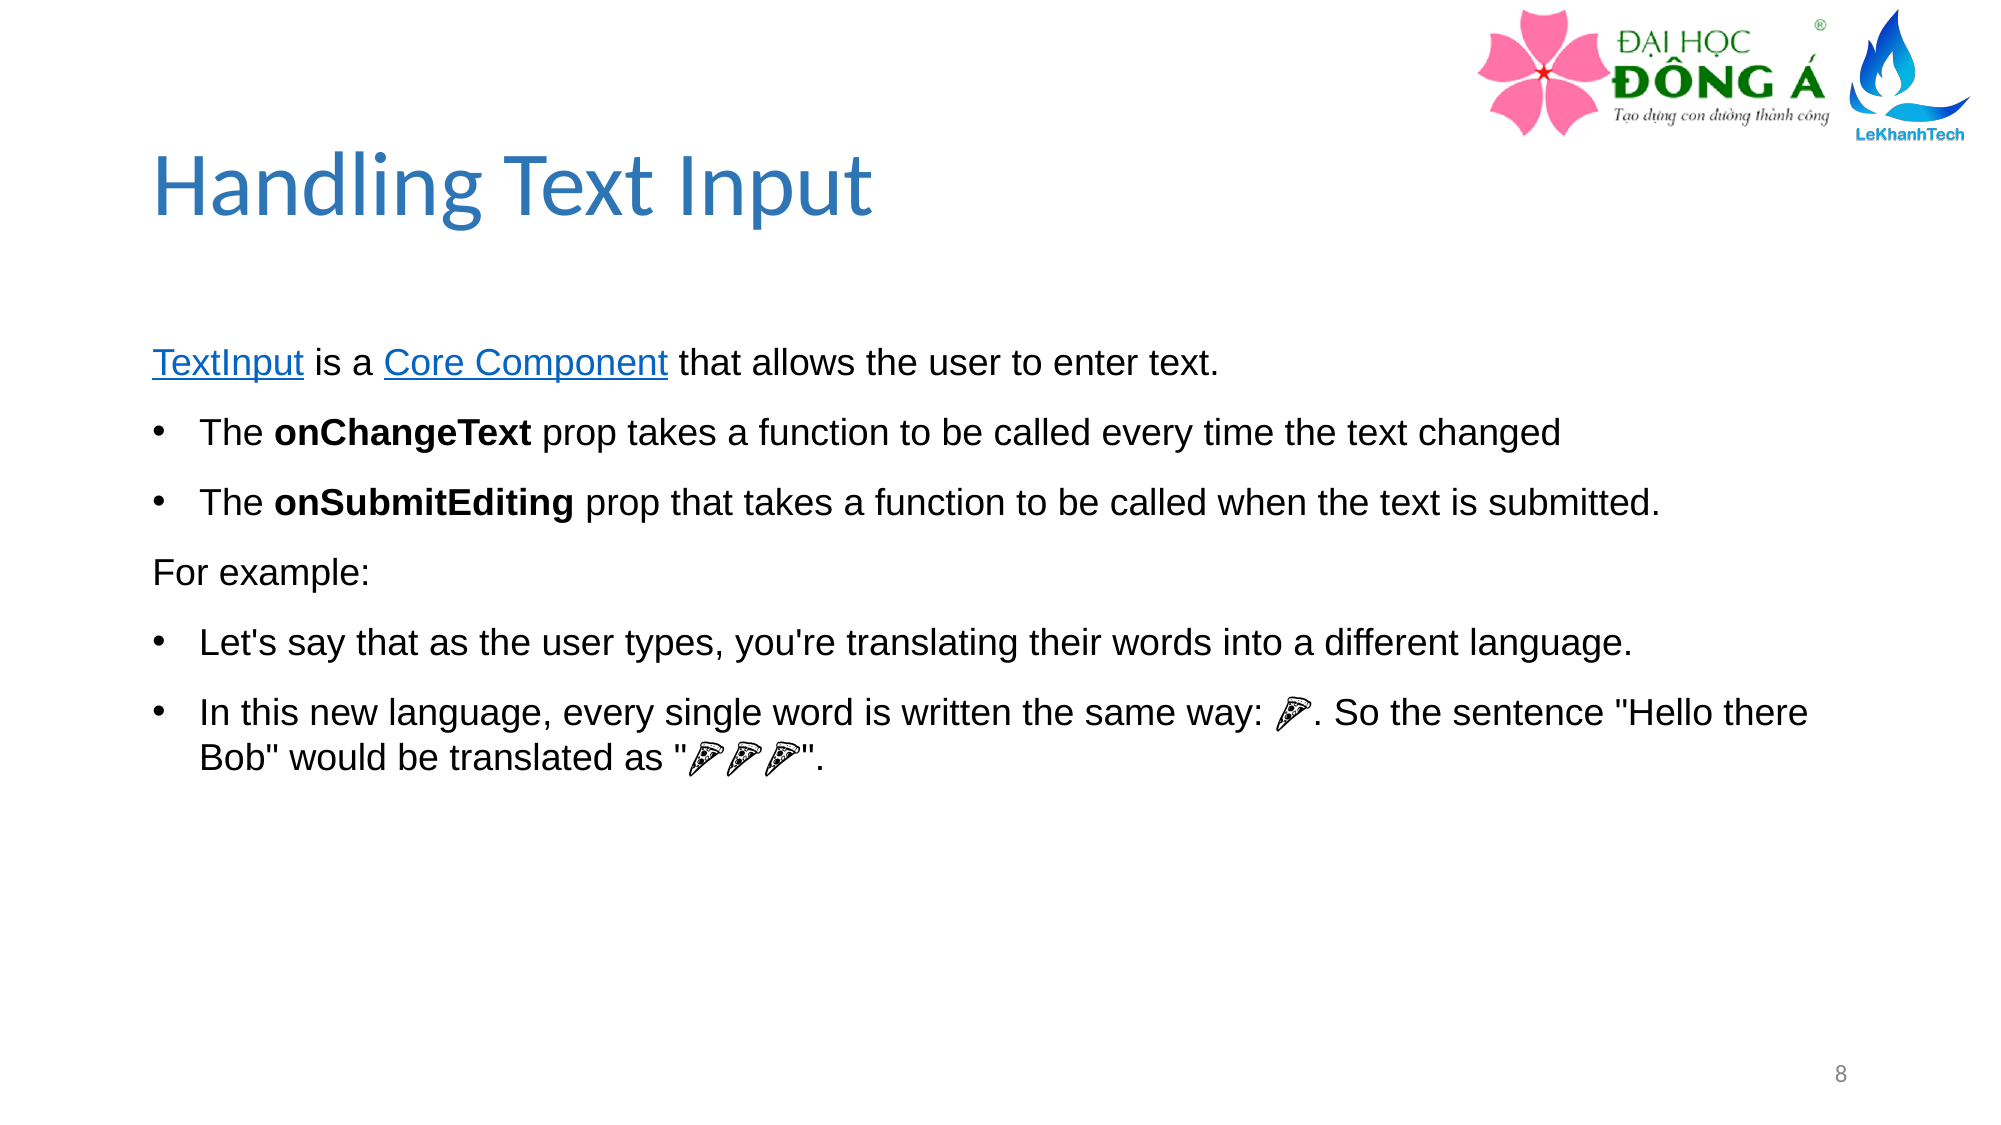

# Handling Text Input
TextInput is a Core Component that allows the user to enter text.
The onChangeText prop takes a function to be called every time the text changed
The onSubmitEditing prop that takes a function to be called when the text is submitted.
For example:
Let's say that as the user types, you're translating their words into a different language.
In this new language, every single word is written the same way: 🍕. So the sentence "Hello there Bob" would be translated as "🍕🍕🍕".
8